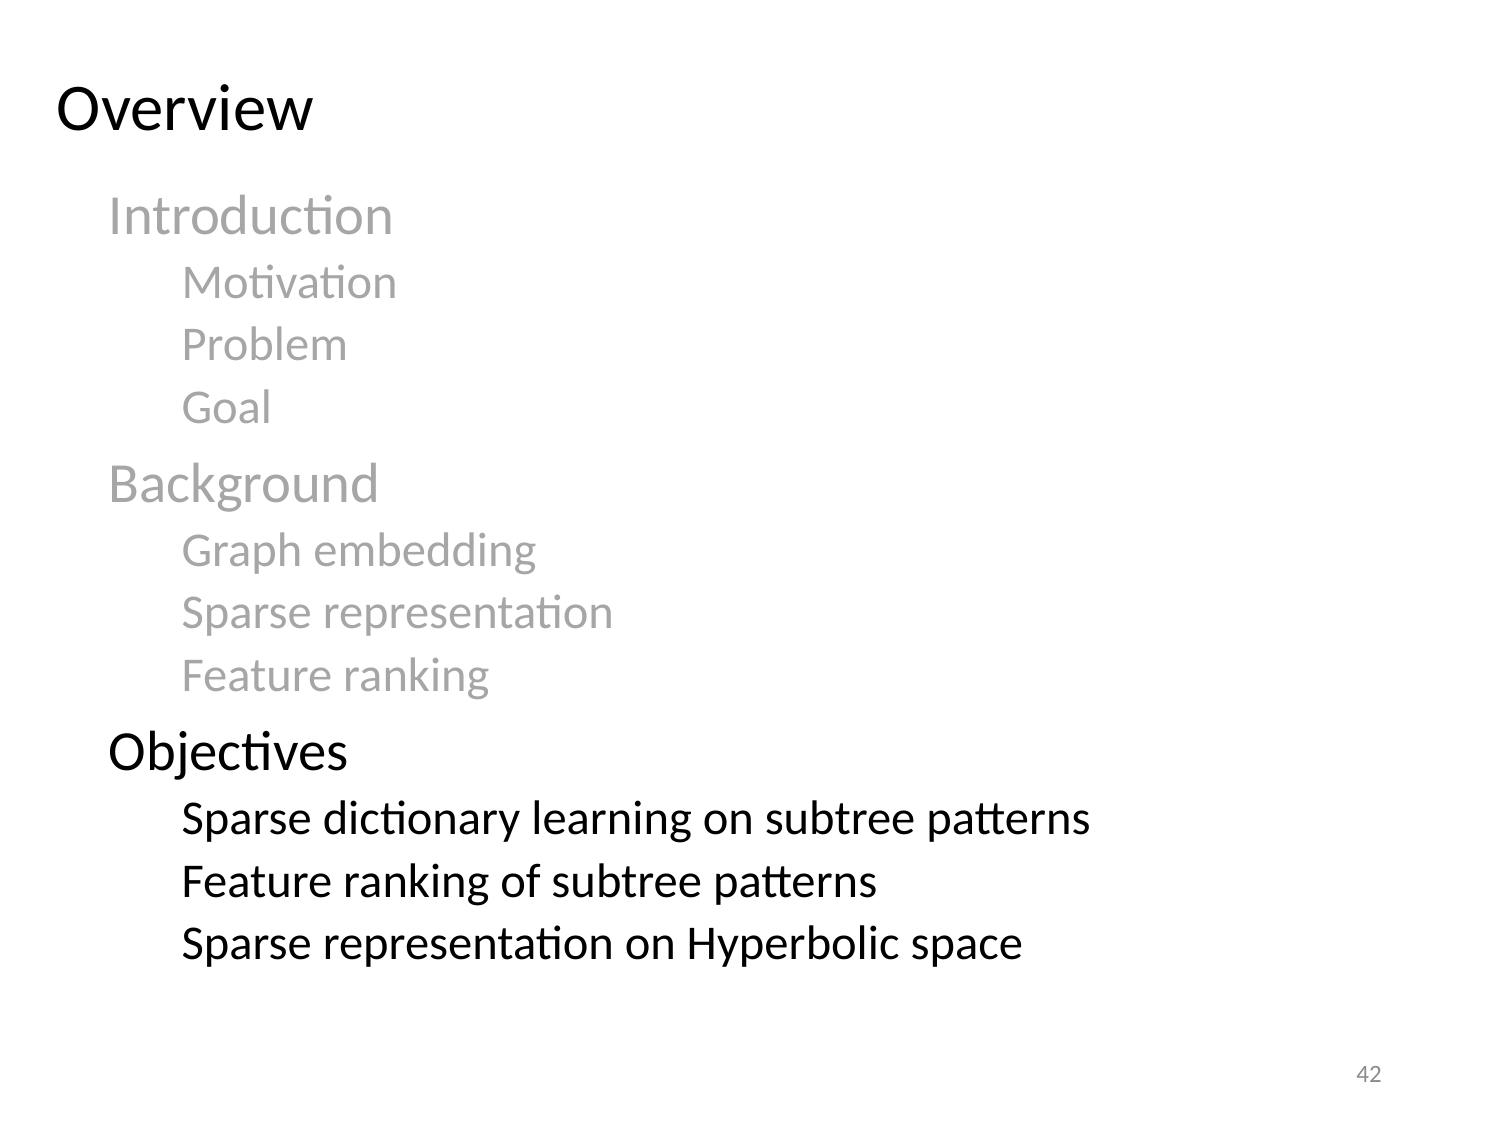

# Overview
Introduction
Motivation
Problem
Goal
Background
Graph embedding
Sparse representation
Feature ranking
Objectives
Sparse dictionary learning on subtree patterns
Feature ranking of subtree patterns
Sparse representation on Hyperbolic space

42